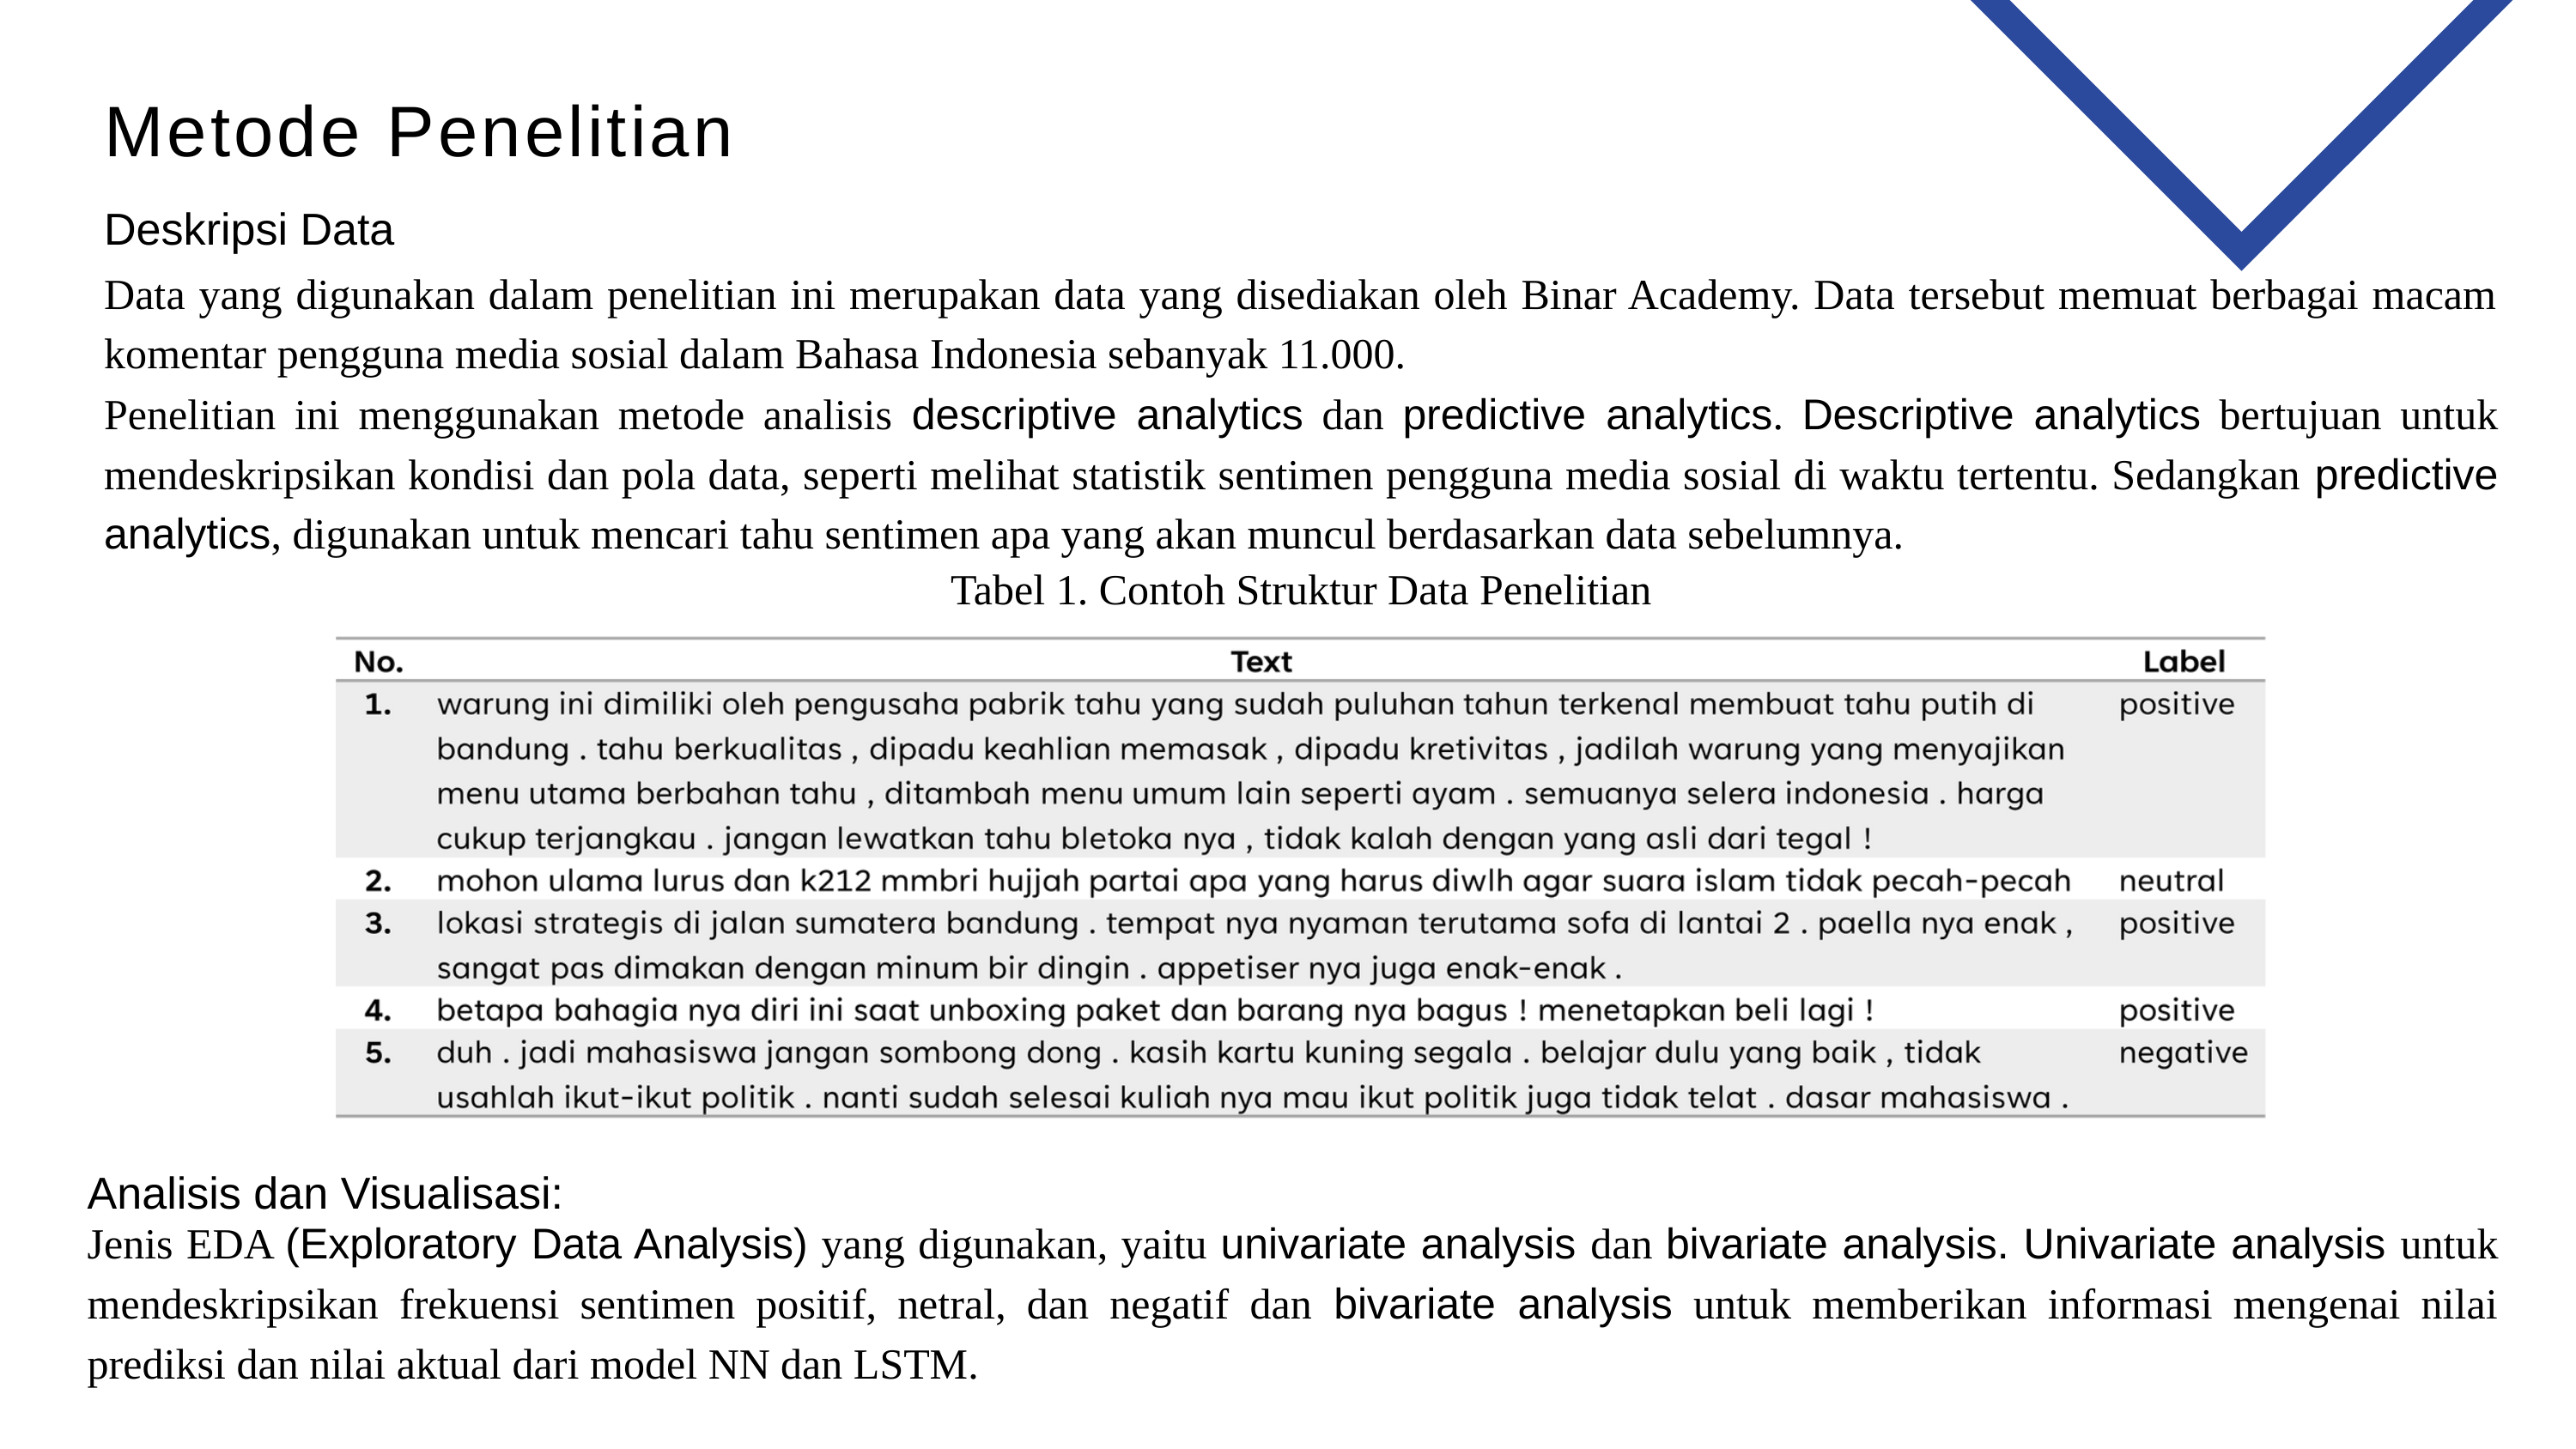

Metode Penelitian
Deskripsi Data
Data yang digunakan dalam penelitian ini merupakan data yang disediakan oleh Binar Academy. Data tersebut memuat berbagai macam komentar pengguna media sosial dalam Bahasa Indonesia sebanyak 11.000.
Penelitian ini menggunakan metode analisis descriptive analytics dan predictive analytics. Descriptive analytics bertujuan untuk mendeskripsikan kondisi dan pola data, seperti melihat statistik sentimen pengguna media sosial di waktu tertentu. Sedangkan predictive analytics, digunakan untuk mencari tahu sentimen apa yang akan muncul berdasarkan data sebelumnya.
1
Tabel 1. Contoh Struktur Data Penelitian

2
3
Analisis dan Visualisasi:

Jenis EDA (Exploratory Data Analysis) yang digunakan, yaitu univariate analysis dan bivariate analysis. Univariate analysis untuk mendeskripsikan frekuensi sentimen positif, netral, dan negatif dan bivariate analysis untuk memberikan informasi mengenai nilai prediksi dan nilai aktual dari model NN dan LSTM.